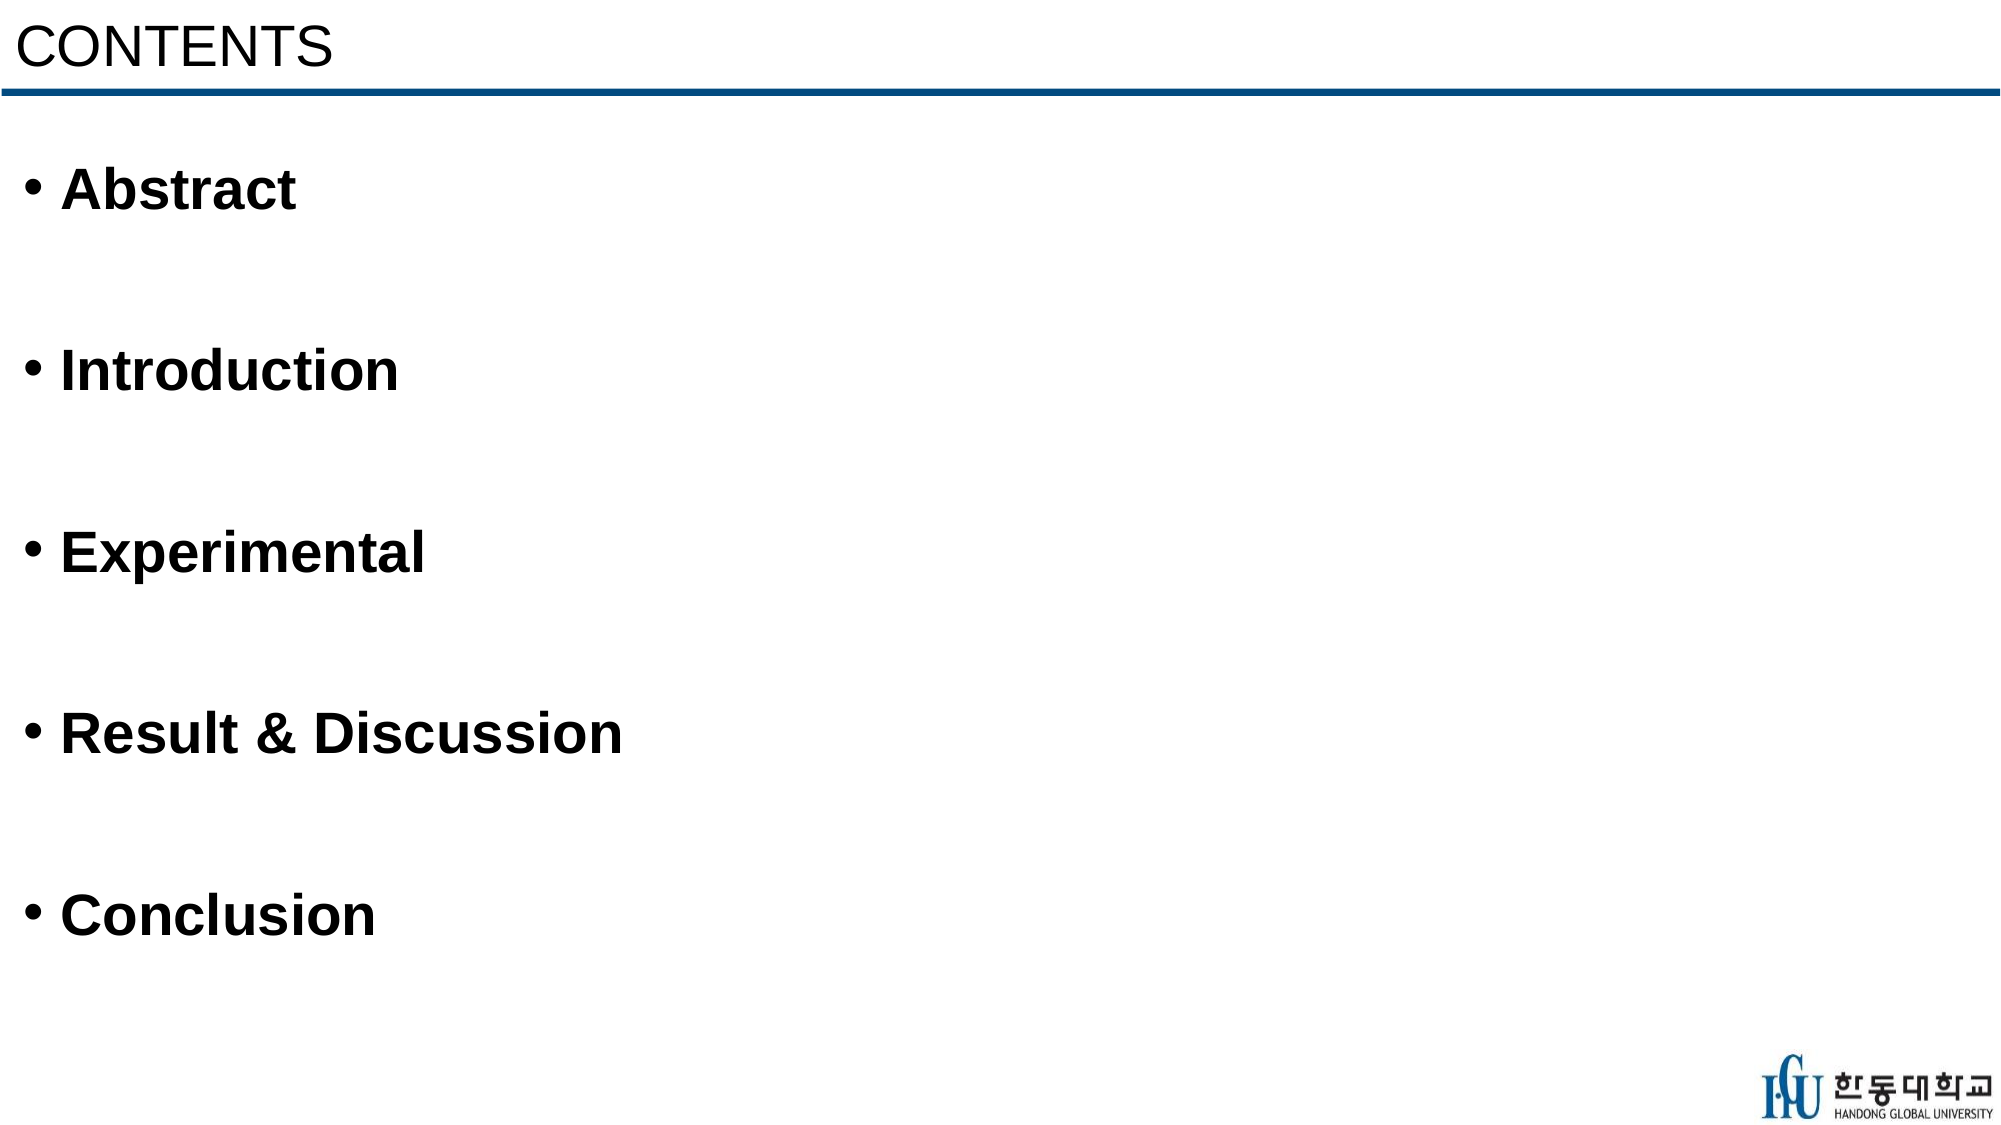

# CONTENTS

Abstract

Introduction

Experimental

Result & Discussion

Conclusion